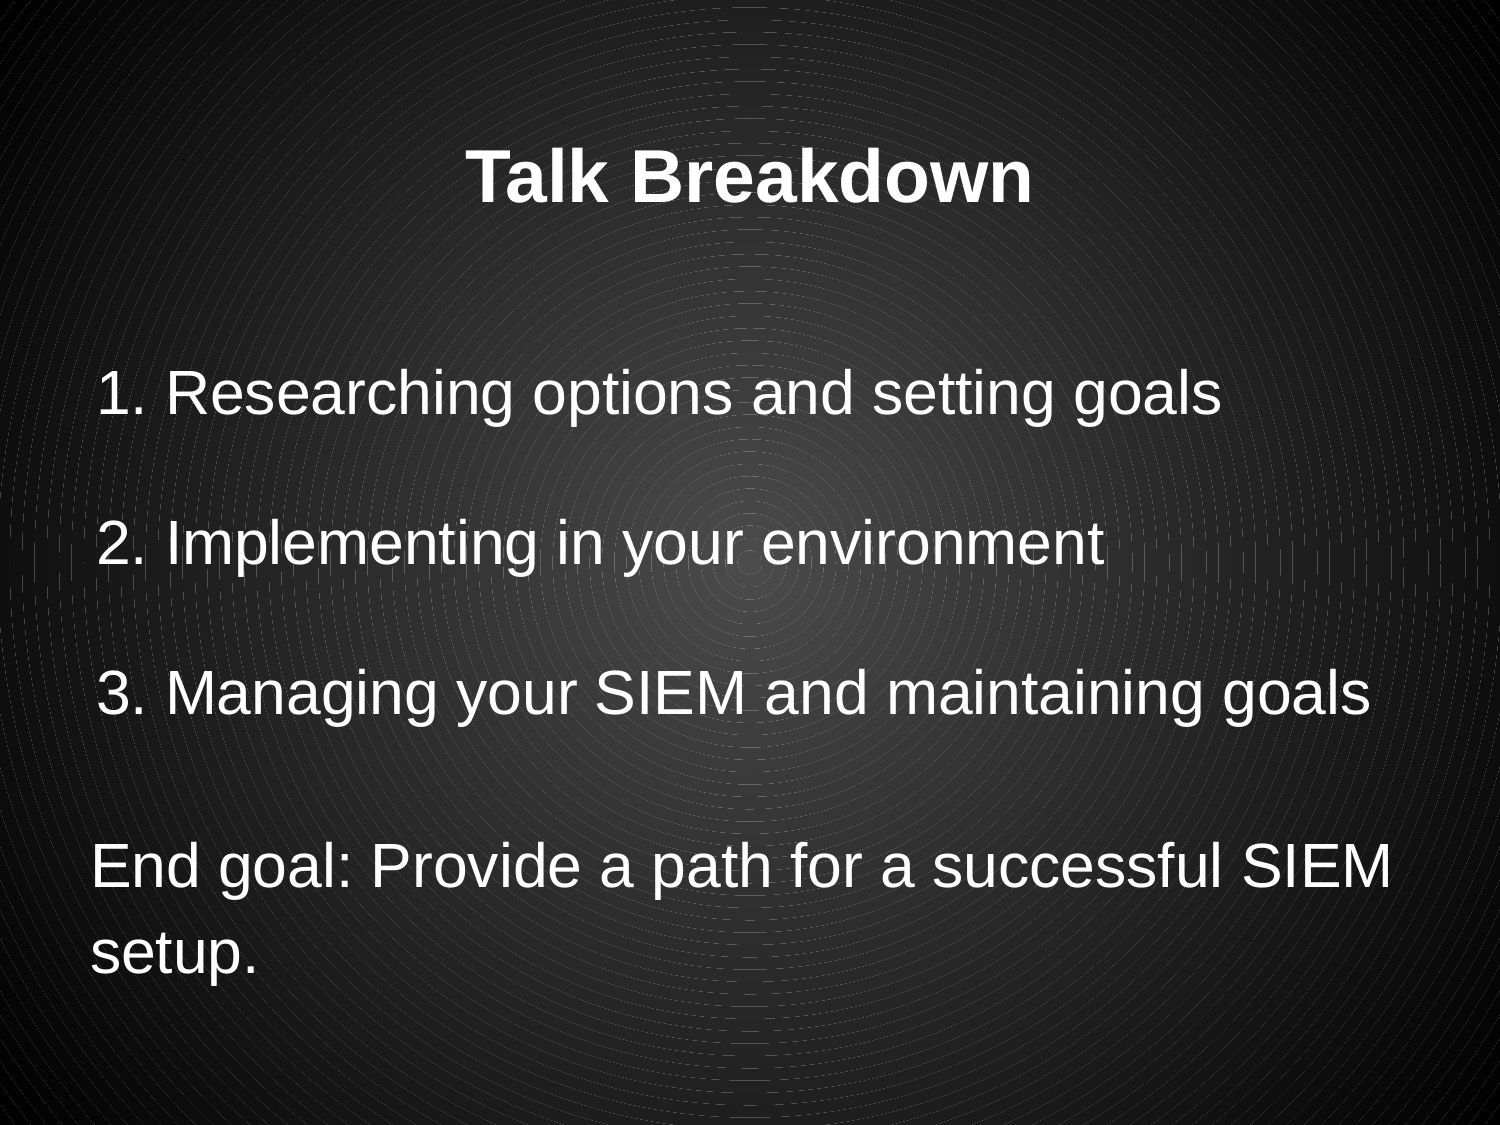

# Talk Breakdown
Researching options and setting goals
Implementing in your environment
Managing your SIEM and maintaining goals

End goal: Provide a path for a successful SIEM setup.